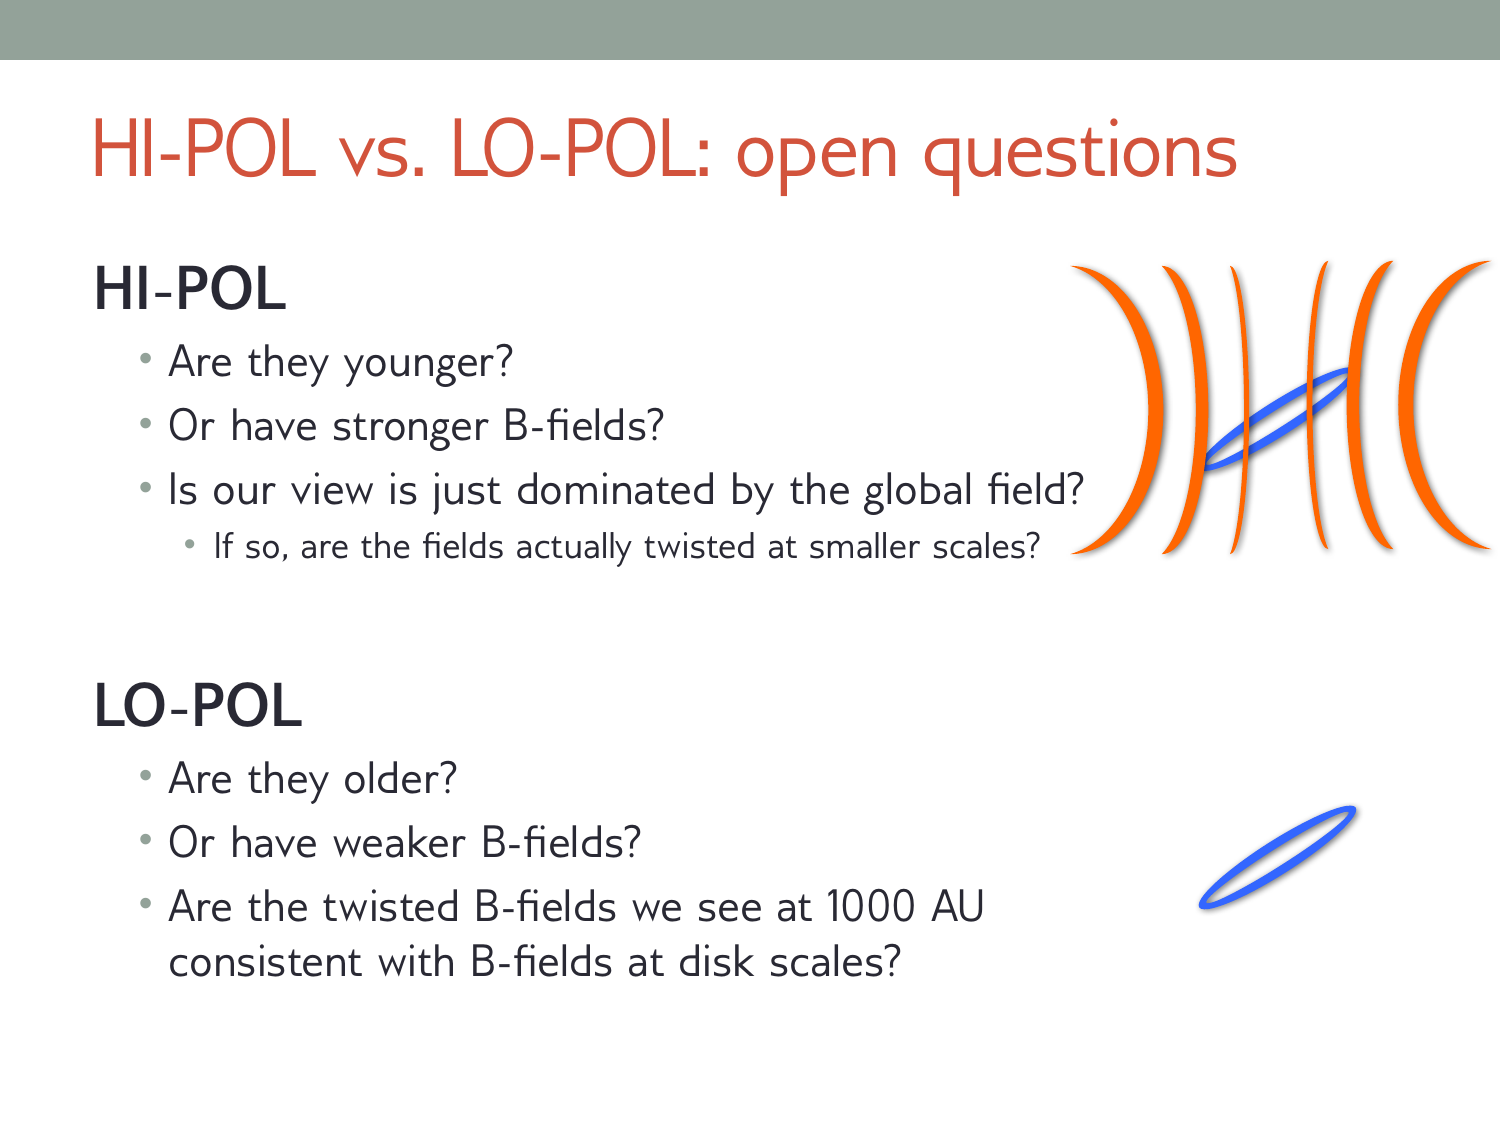

# HI-POL vs. LO-POL: open questions
HI-POL
Are they younger?
Or have stronger B-fields?
Is our view is just dominated by the global field?
If so, are the fields actually twisted at smaller scales?

LO-POL
Are they older?
Or have weaker B-fields?
Are the twisted B-fields we see at 1000 AU consistent with B-fields at disk scales?